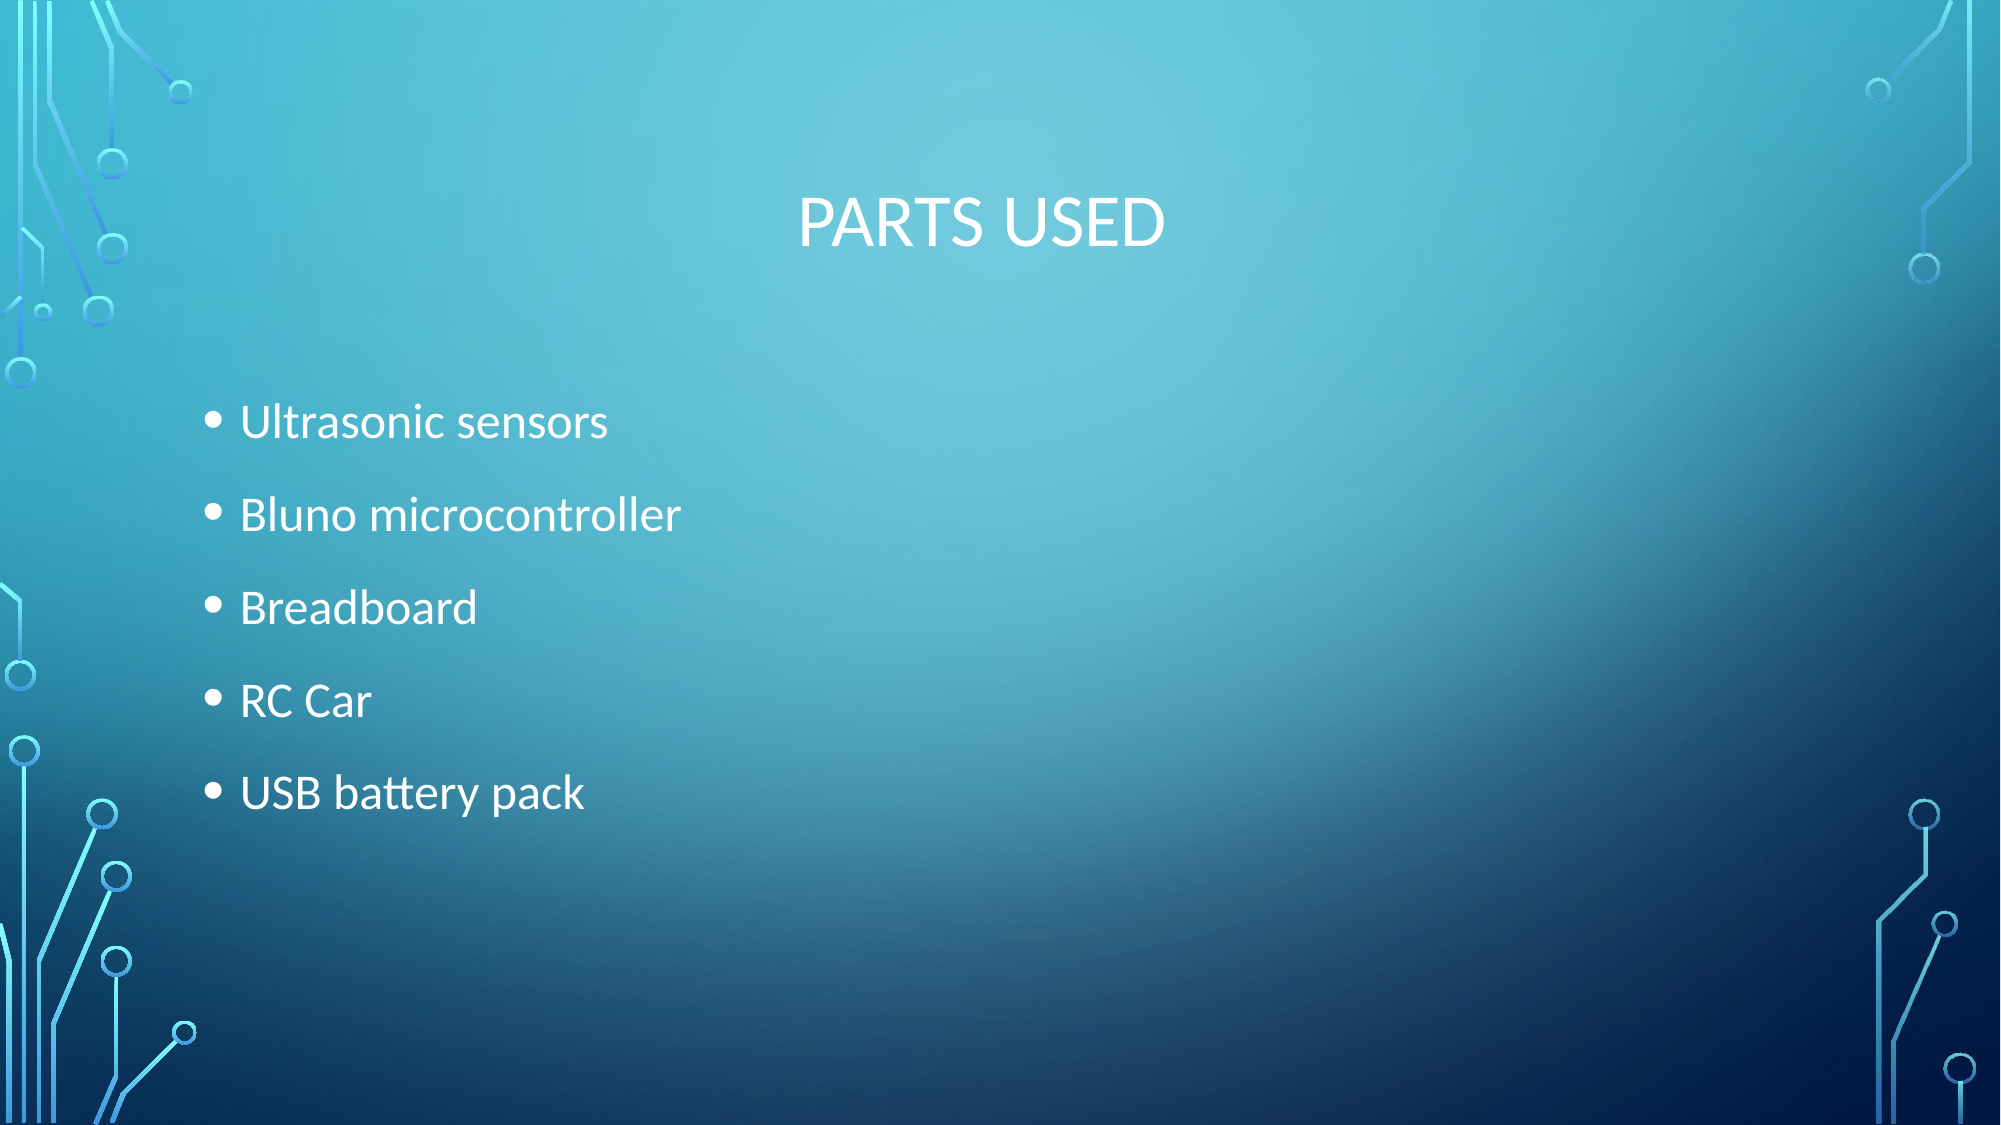

# Parts Used
Ultrasonic sensors
Bluno microcontroller
Breadboard
RC Car
USB battery pack